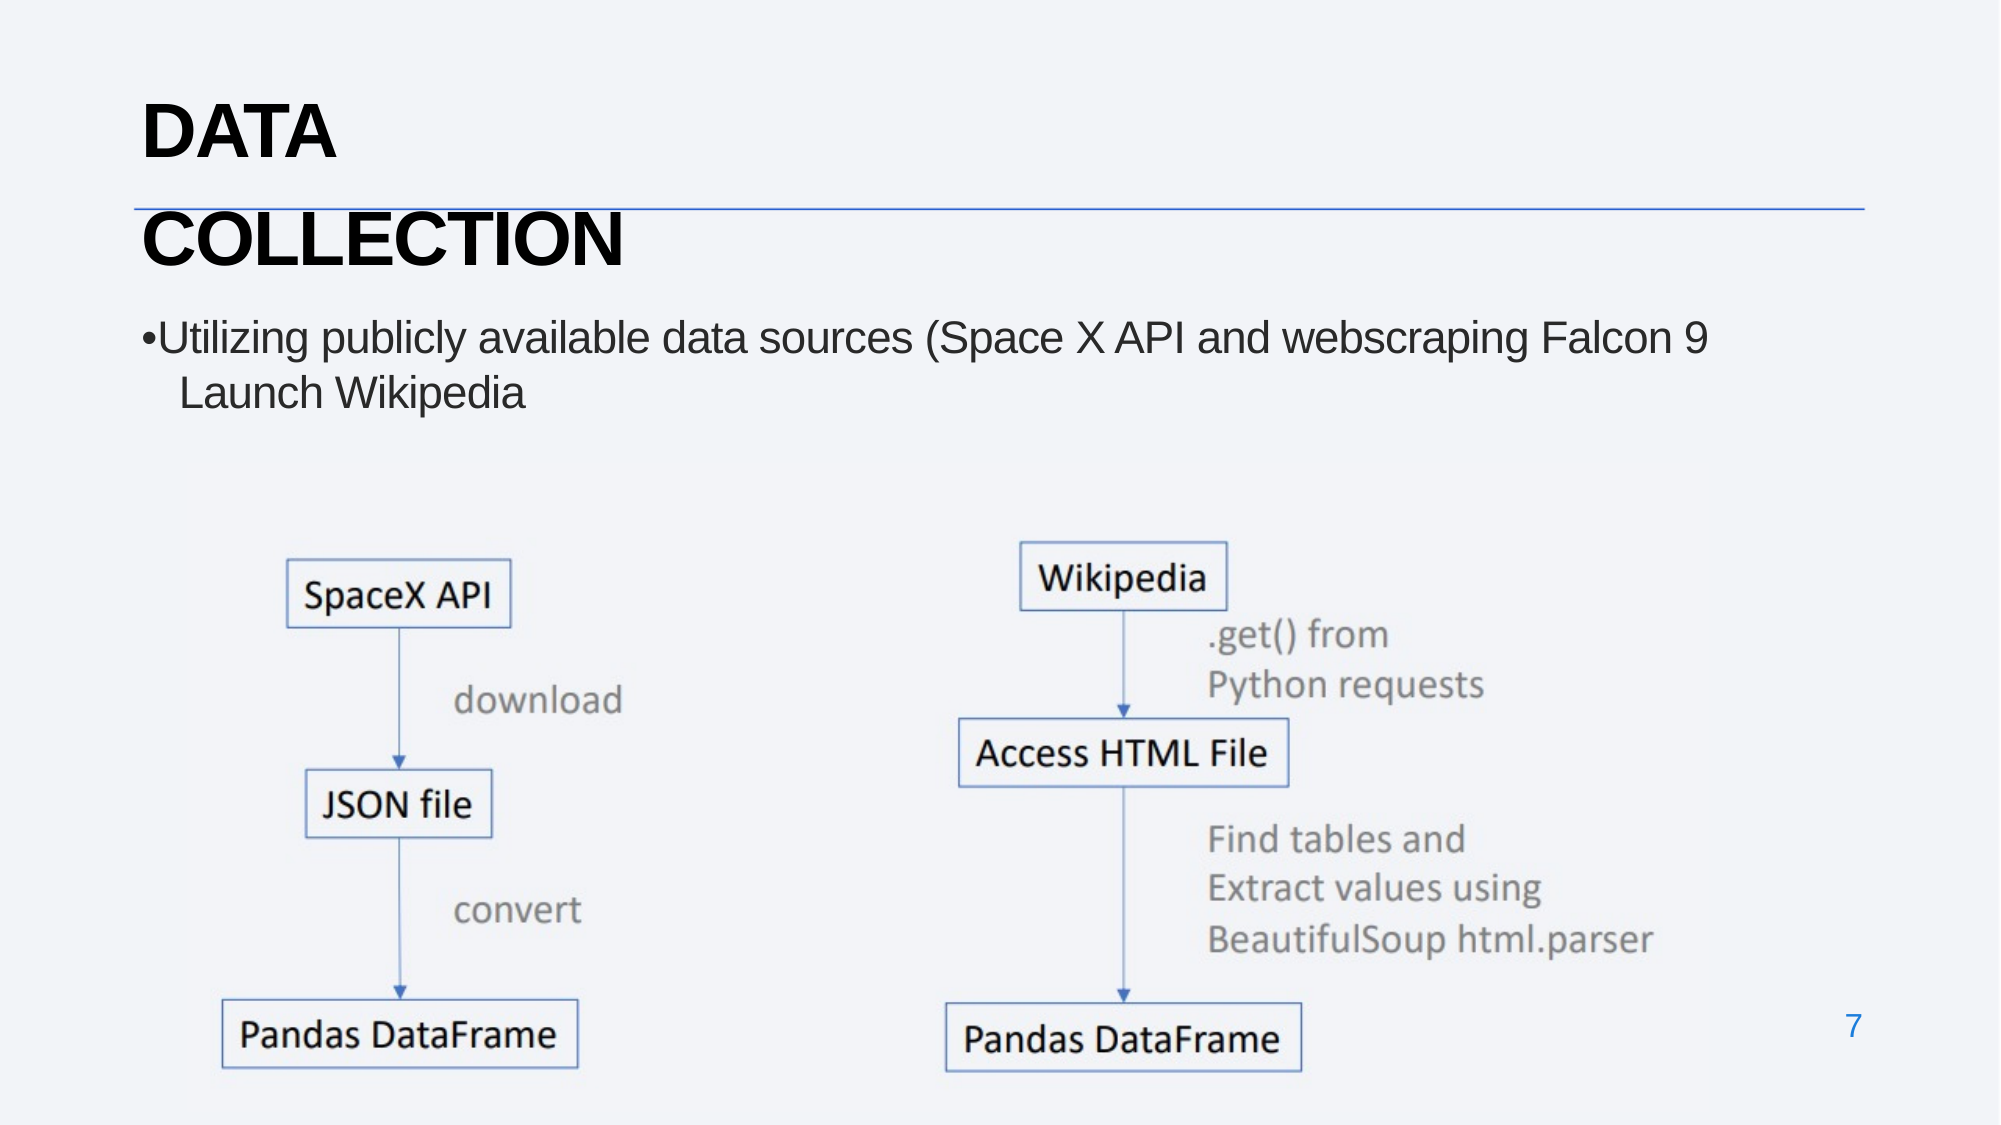

DATA COLLECTION
•Utilizing publicly available data sources (Space X API and webscraping Falcon 9
Launch Wikipedia

7